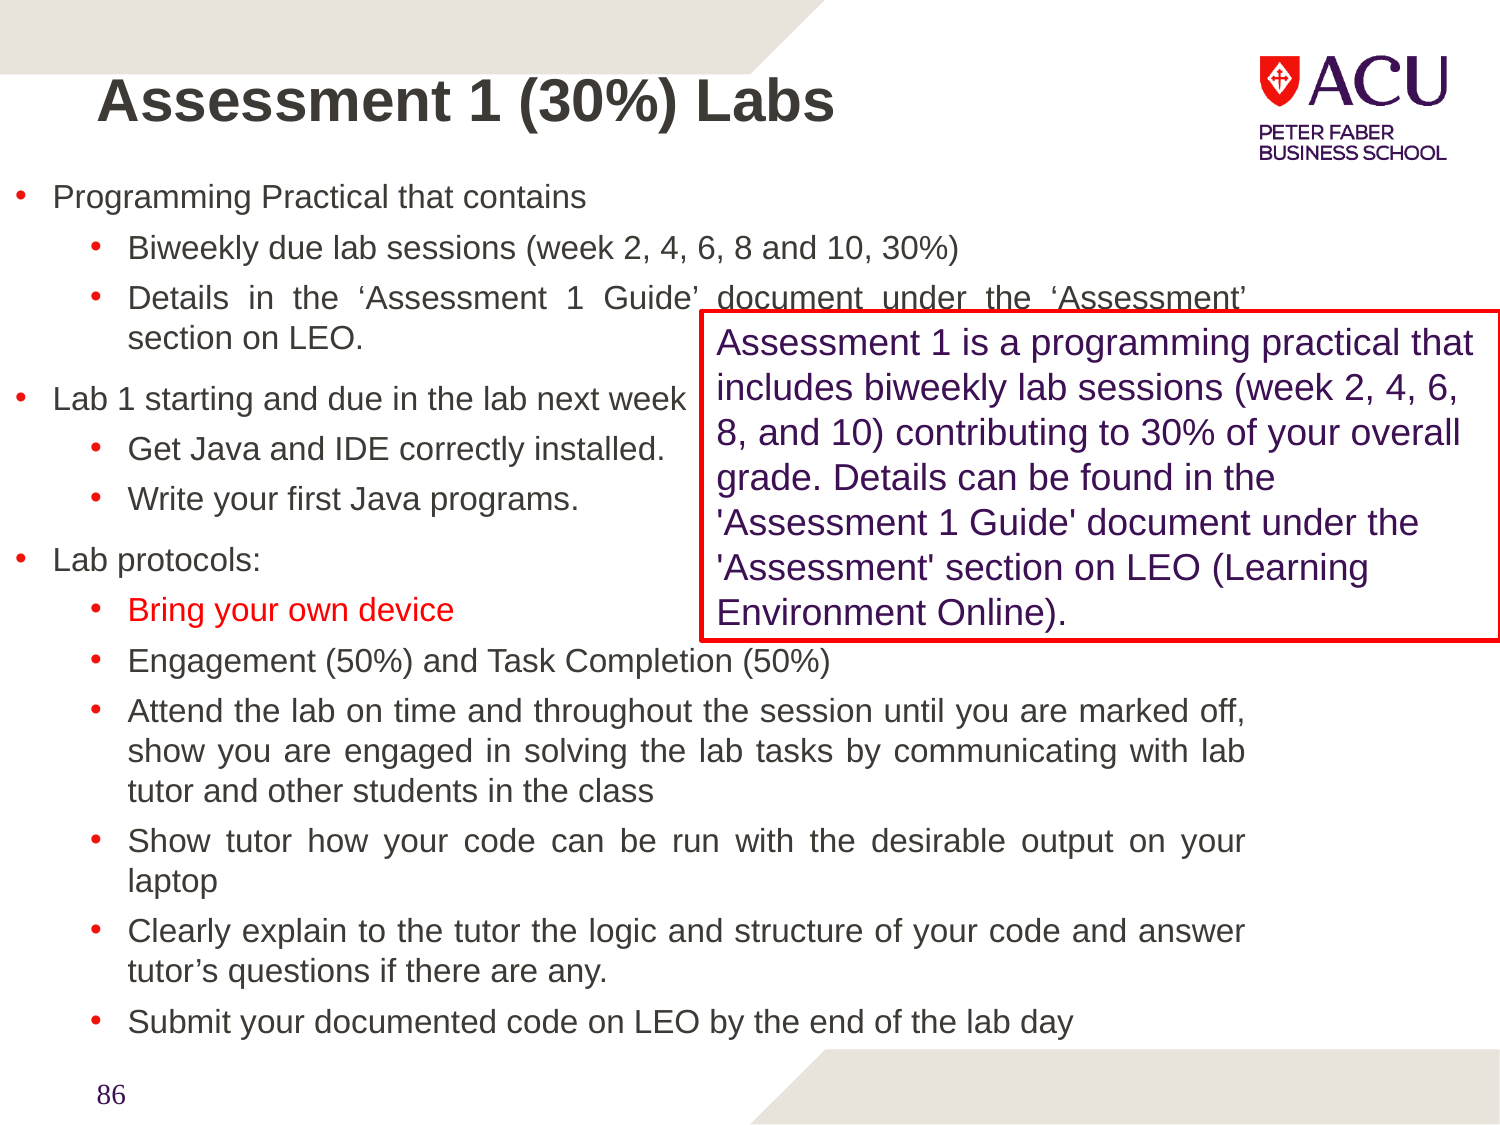

# Assessment 1 (30%) Labs
Programming Practical that contains
Biweekly due lab sessions (week 2, 4, 6, 8 and 10, 30%)
Details in the ‘Assessment 1 Guide’ document under the ‘Assessment’ section on LEO.
Lab 1 starting and due in the lab next week
Get Java and IDE correctly installed.
Write your first Java programs.
Lab protocols:
Bring your own device
Engagement (50%) and Task Completion (50%)
Attend the lab on time and throughout the session until you are marked off, show you are engaged in solving the lab tasks by communicating with lab tutor and other students in the class
Show tutor how your code can be run with the desirable output on your laptop
Clearly explain to the tutor the logic and structure of your code and answer tutor’s questions if there are any.
Submit your documented code on LEO by the end of the lab day

Assessment 1 is a programming practical that includes biweekly lab sessions (week 2, 4, 6, 8, and 10) contributing to 30% of your overall grade. Details can be found in the 'Assessment 1 Guide' document under the 'Assessment' section on LEO (Learning Environment Online).
86